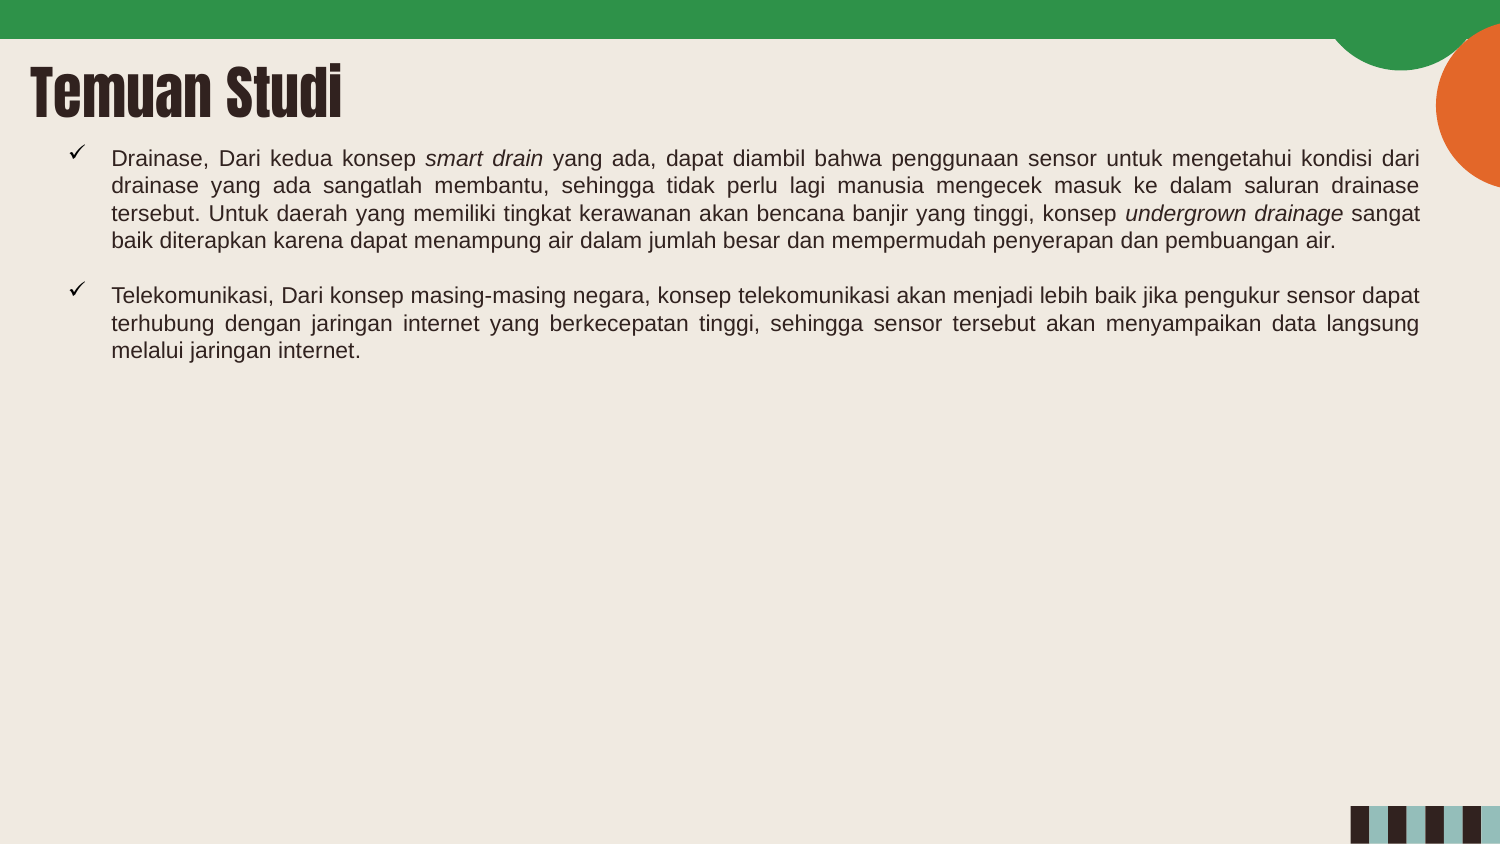

# Temuan Studi
Drainase, Dari kedua konsep smart drain yang ada, dapat diambil bahwa penggunaan sensor untuk mengetahui kondisi dari drainase yang ada sangatlah membantu, sehingga tidak perlu lagi manusia mengecek masuk ke dalam saluran drainase tersebut. Untuk daerah yang memiliki tingkat kerawanan akan bencana banjir yang tinggi, konsep undergrown drainage sangat baik diterapkan karena dapat menampung air dalam jumlah besar dan mempermudah penyerapan dan pembuangan air.

Telekomunikasi, Dari konsep masing-masing negara, konsep telekomunikasi akan menjadi lebih baik jika pengukur sensor dapat terhubung dengan jaringan internet yang berkecepatan tinggi, sehingga sensor tersebut akan menyampaikan data langsung melalui jaringan internet.